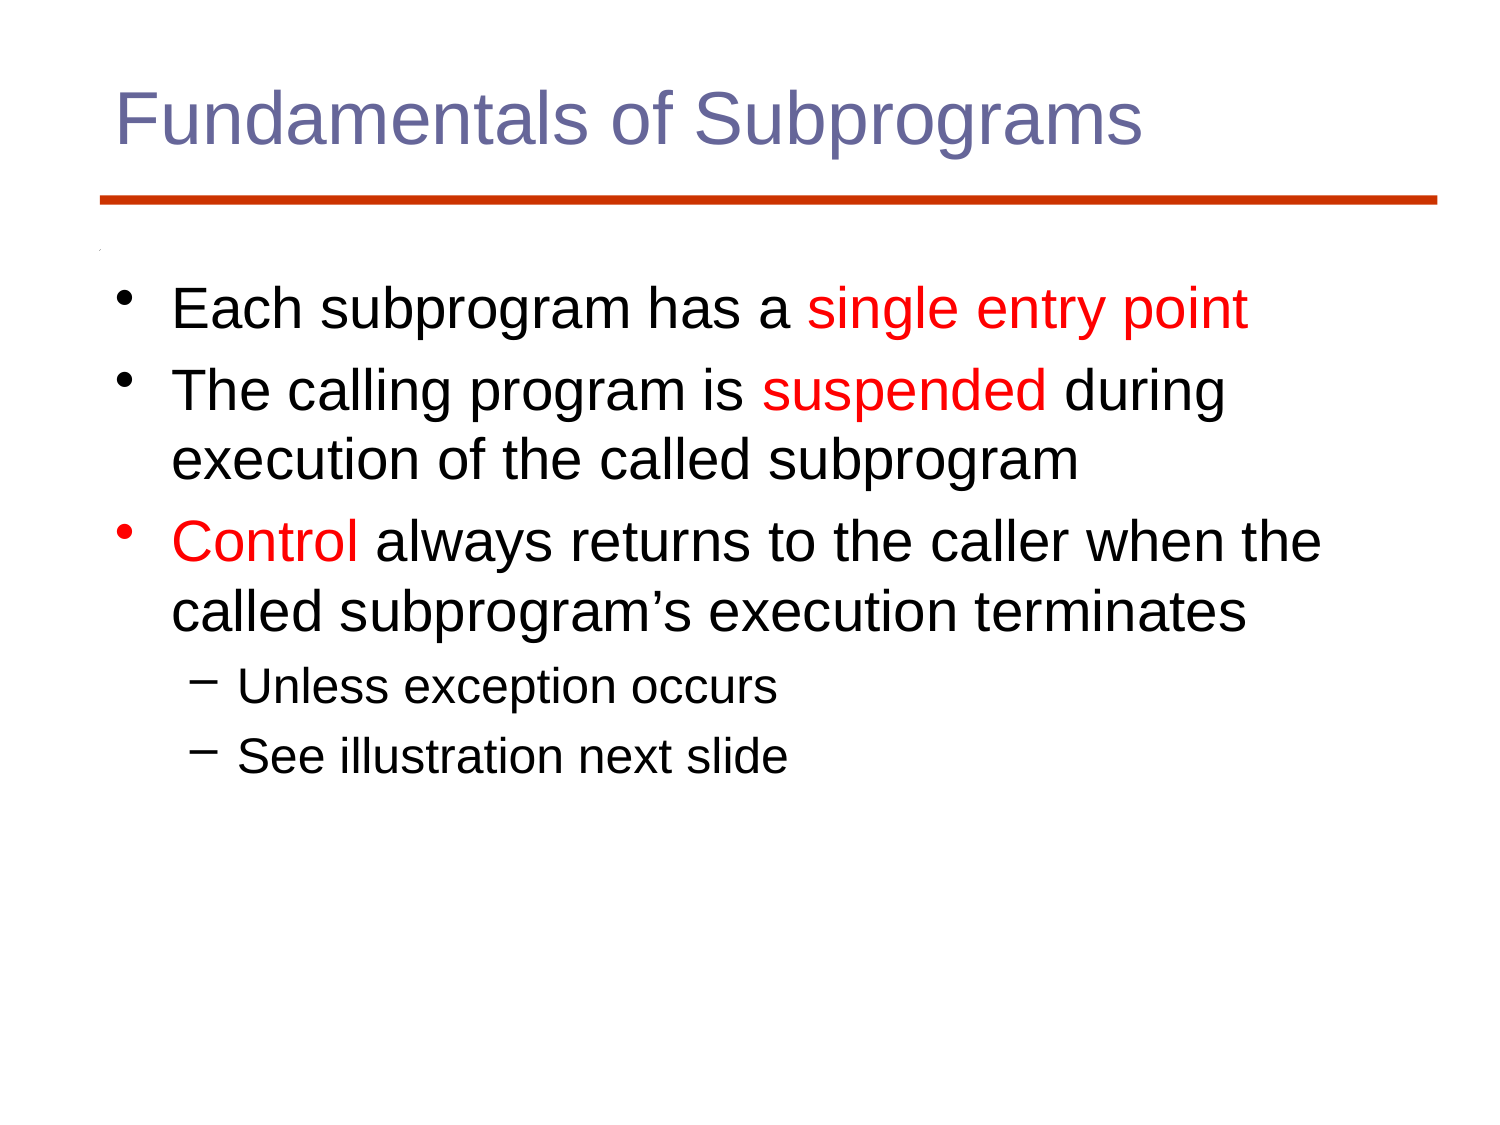

# Fundamentals of Subprograms
Each subprogram has a single entry point
The calling program is suspended during execution of the called subprogram
Control always returns to the caller when the called subprogram’s execution terminates
Unless exception occurs
See illustration next slide